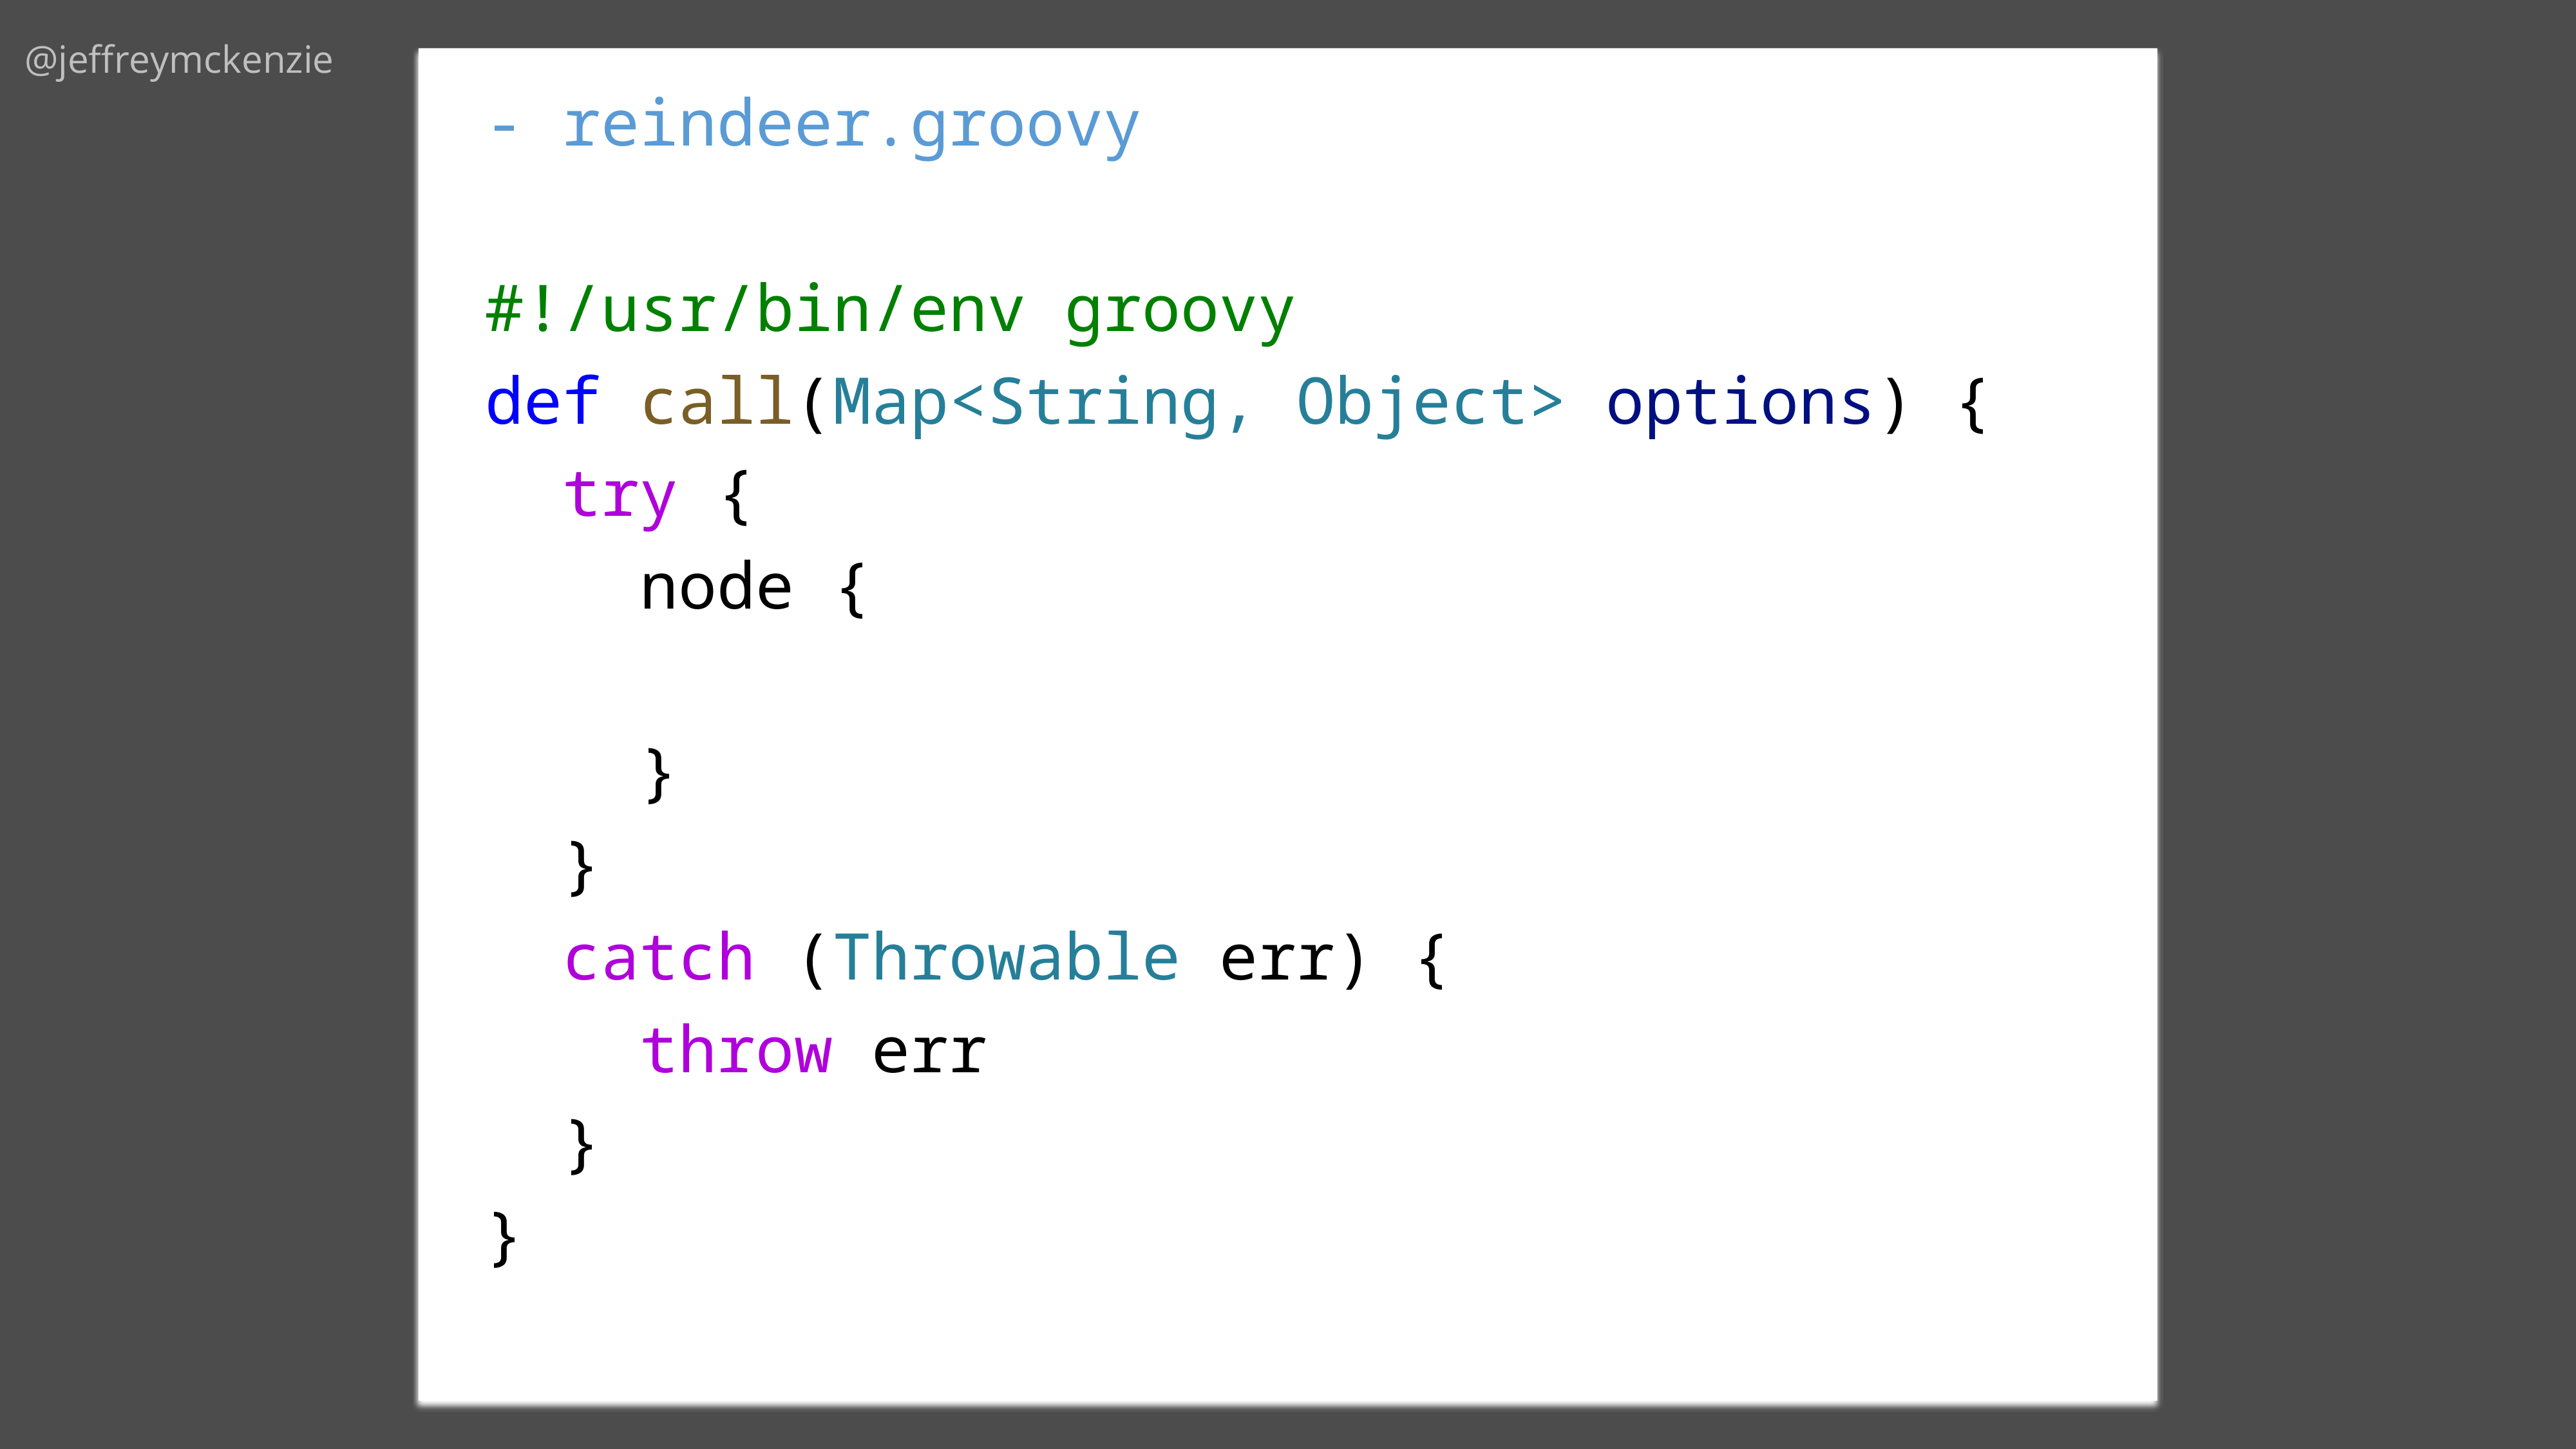

- reindeer.groovy

#!/usr/bin/env groovy
def call(Map<String, Object> options) {
  try {
    node {

    }
  }
  catch (Throwable err) {
    throw err
  }
}